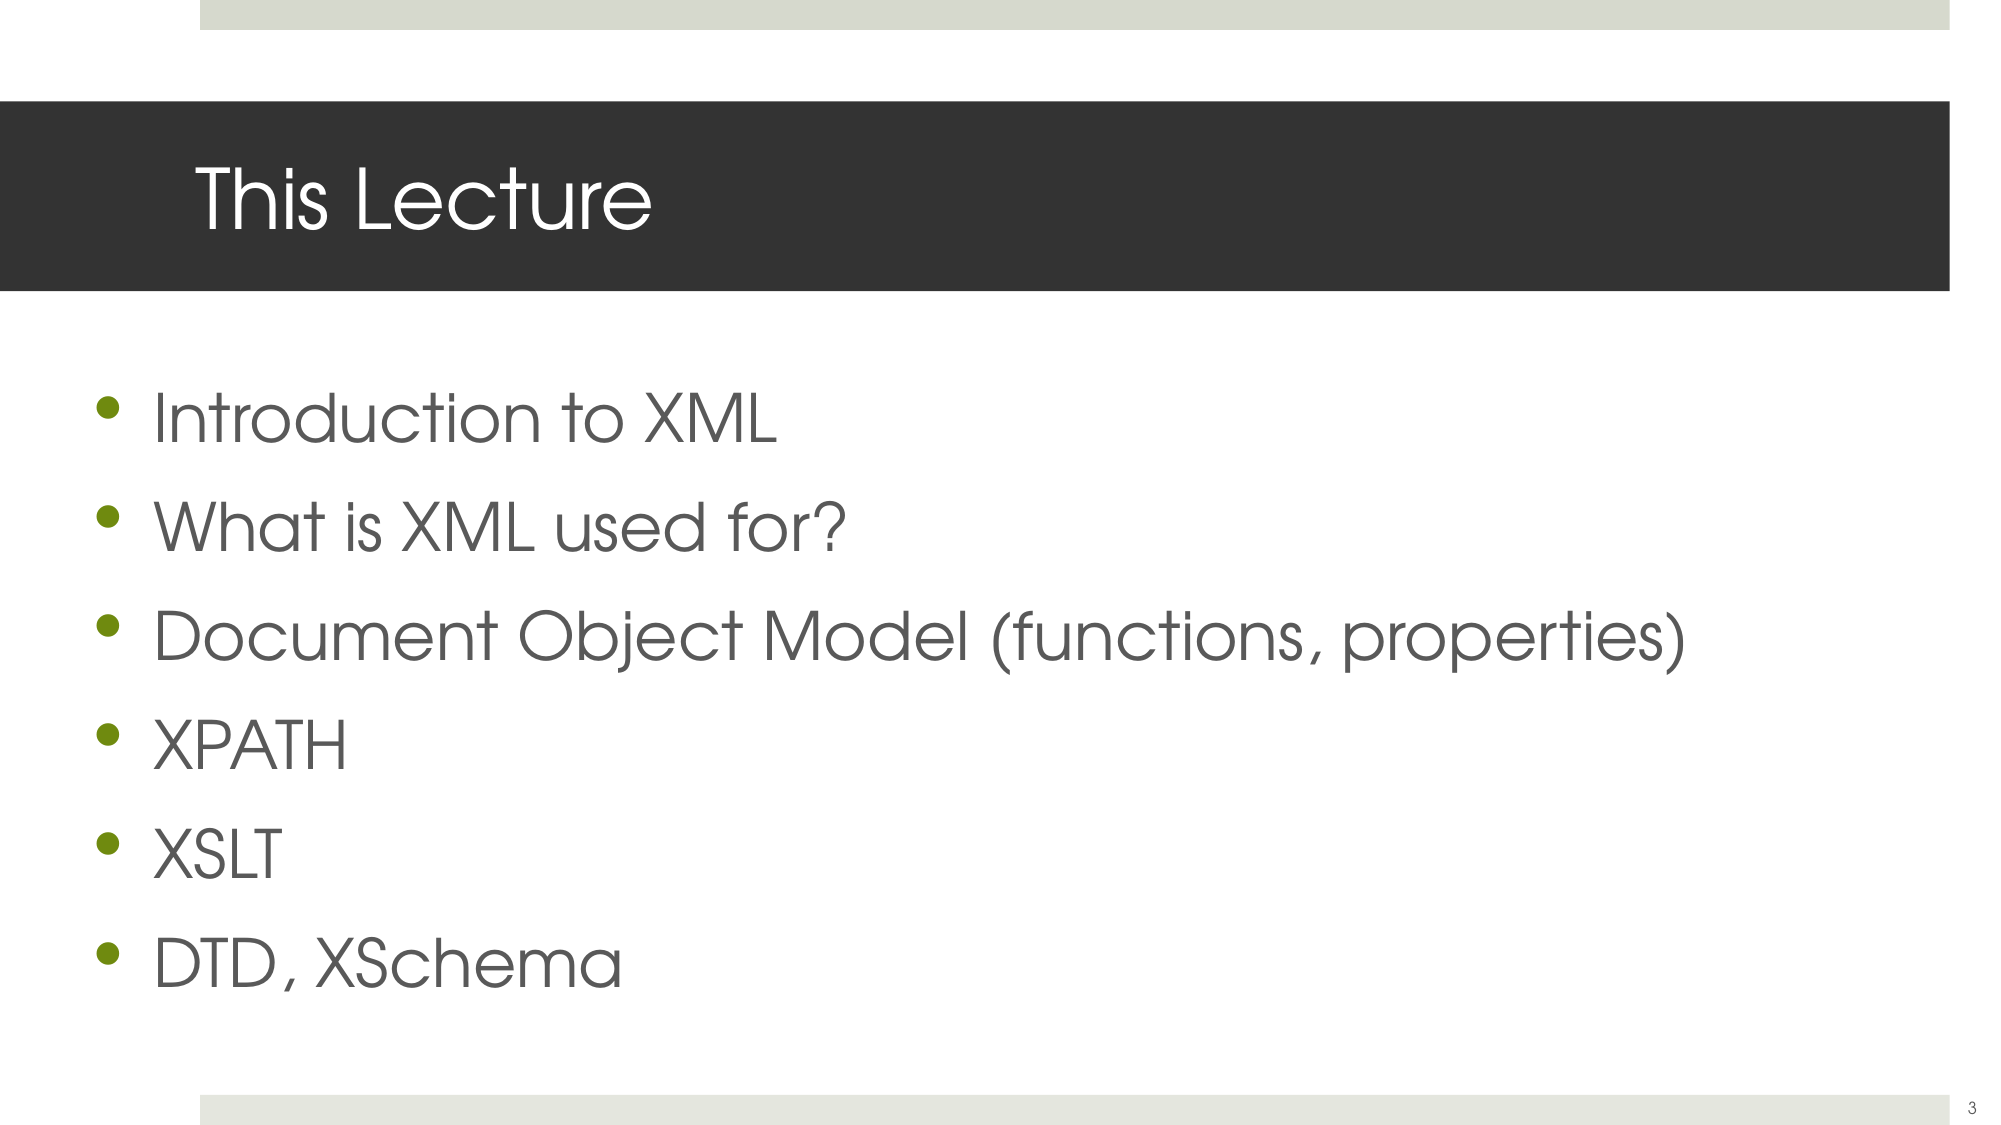

# This Lecture
Introduction to XML
What is XML used for?
Document Object Model (functions, properties)
XPATH
XSLT
DTD, XSchema
3